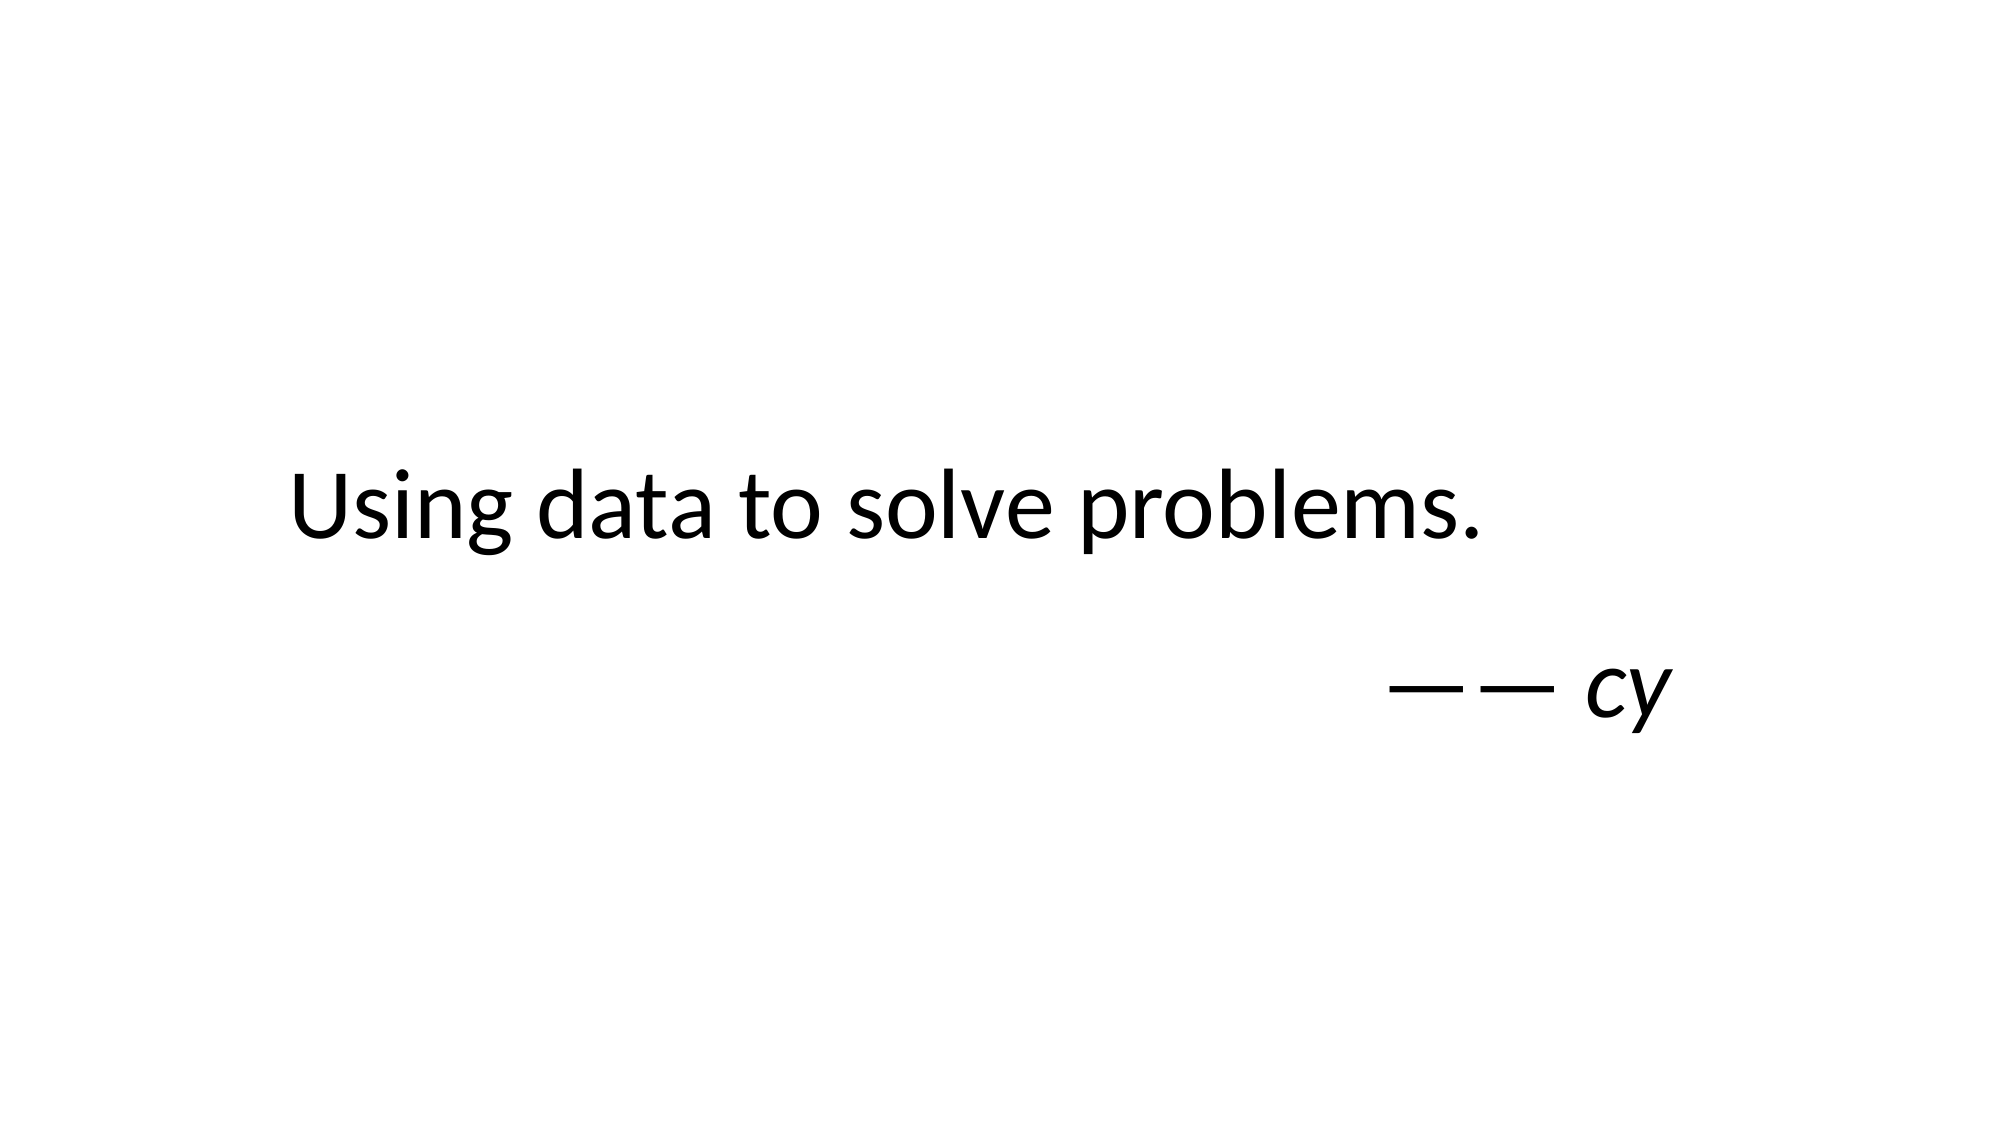

Using data to solve problems.
	 —— cy---